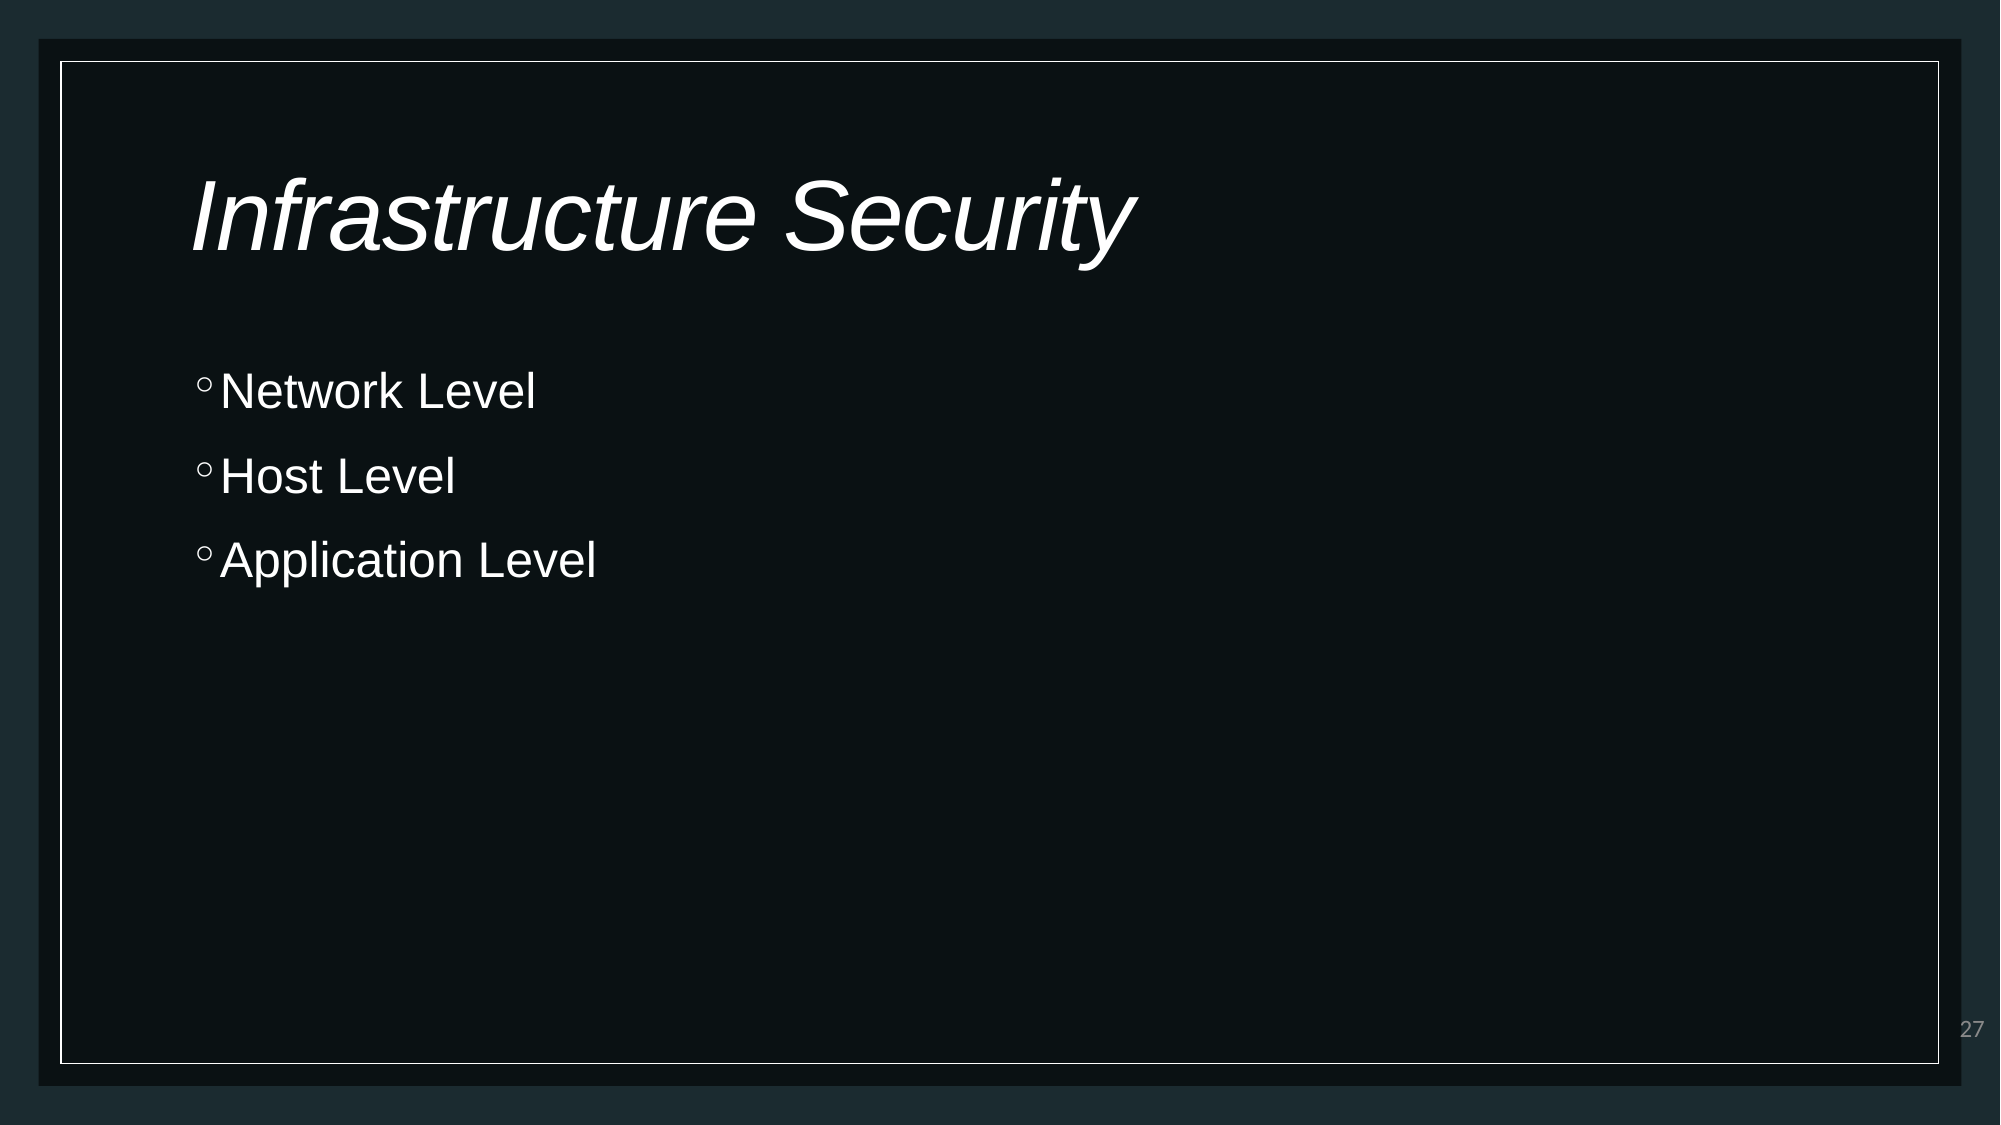

# Infrastructure Security
Network Level
Host Level
Application Level
27